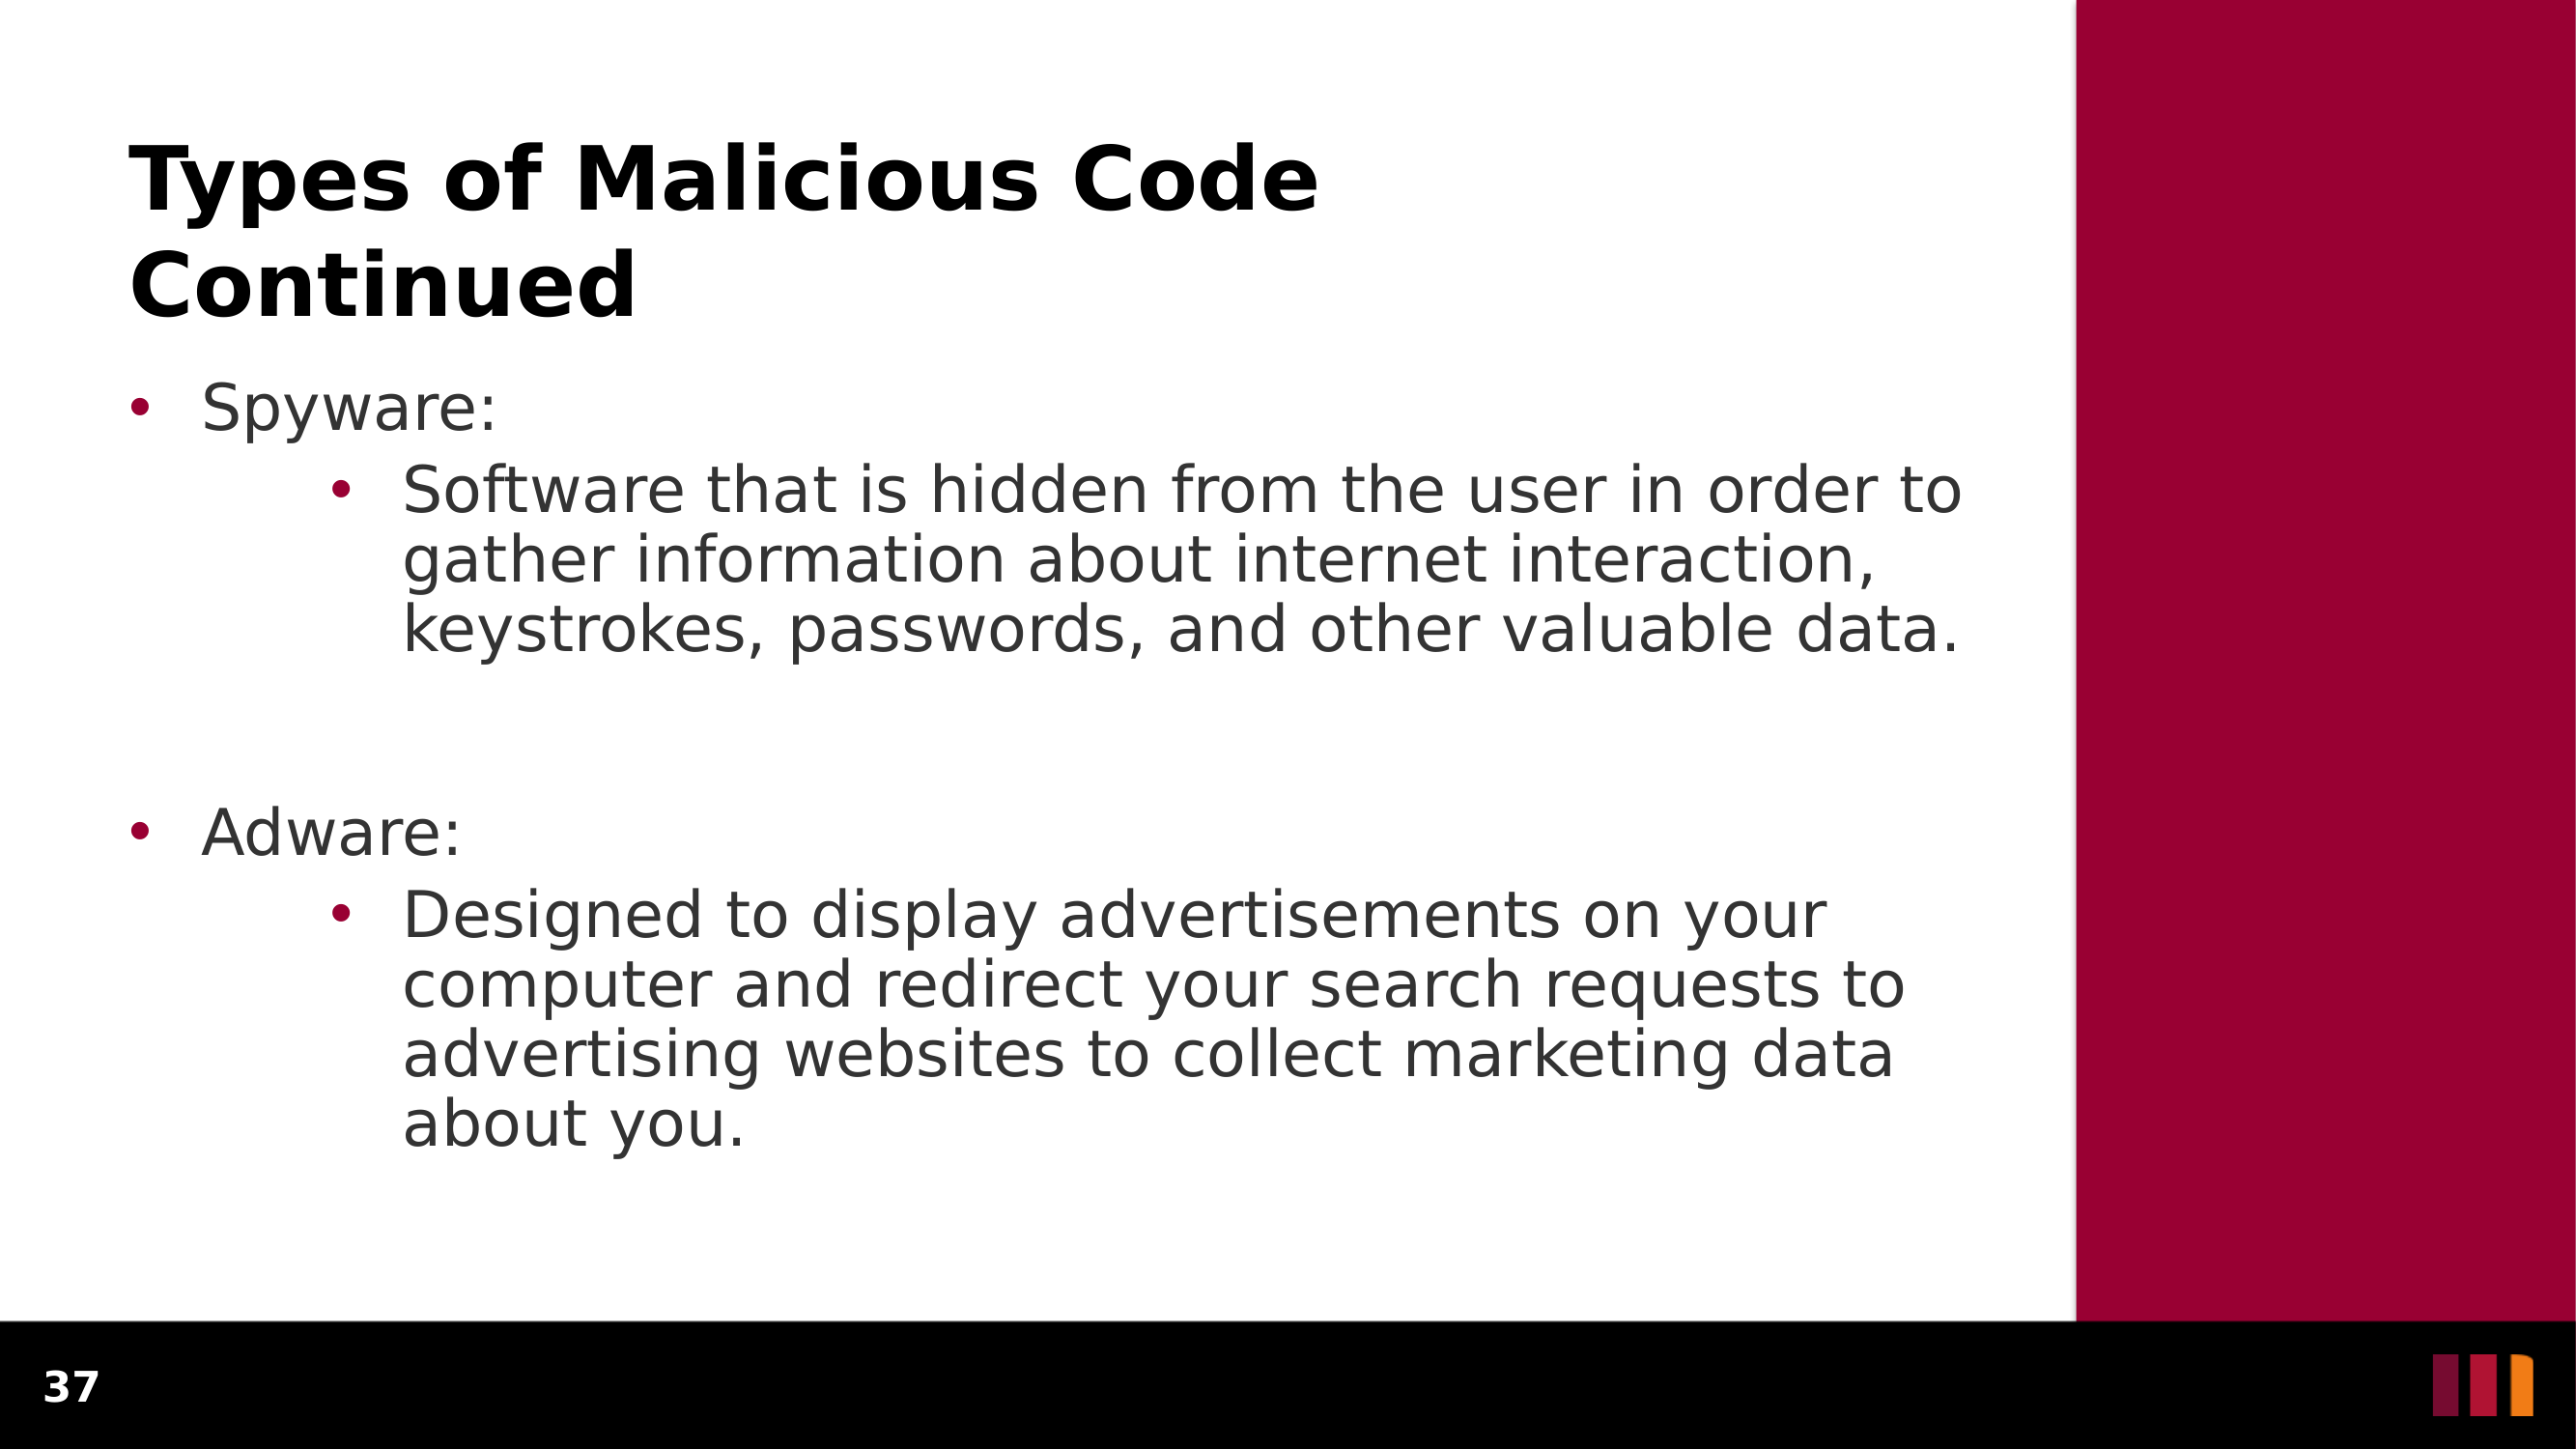

# Types of Malicious Code Continued
Spyware:
Software that is hidden from the user in order to gather information about internet interaction, keystrokes, passwords, and other valuable data.

Adware:
Designed to display advertisements on your computer and redirect your search requests to advertising websites to collect marketing data about you.

37